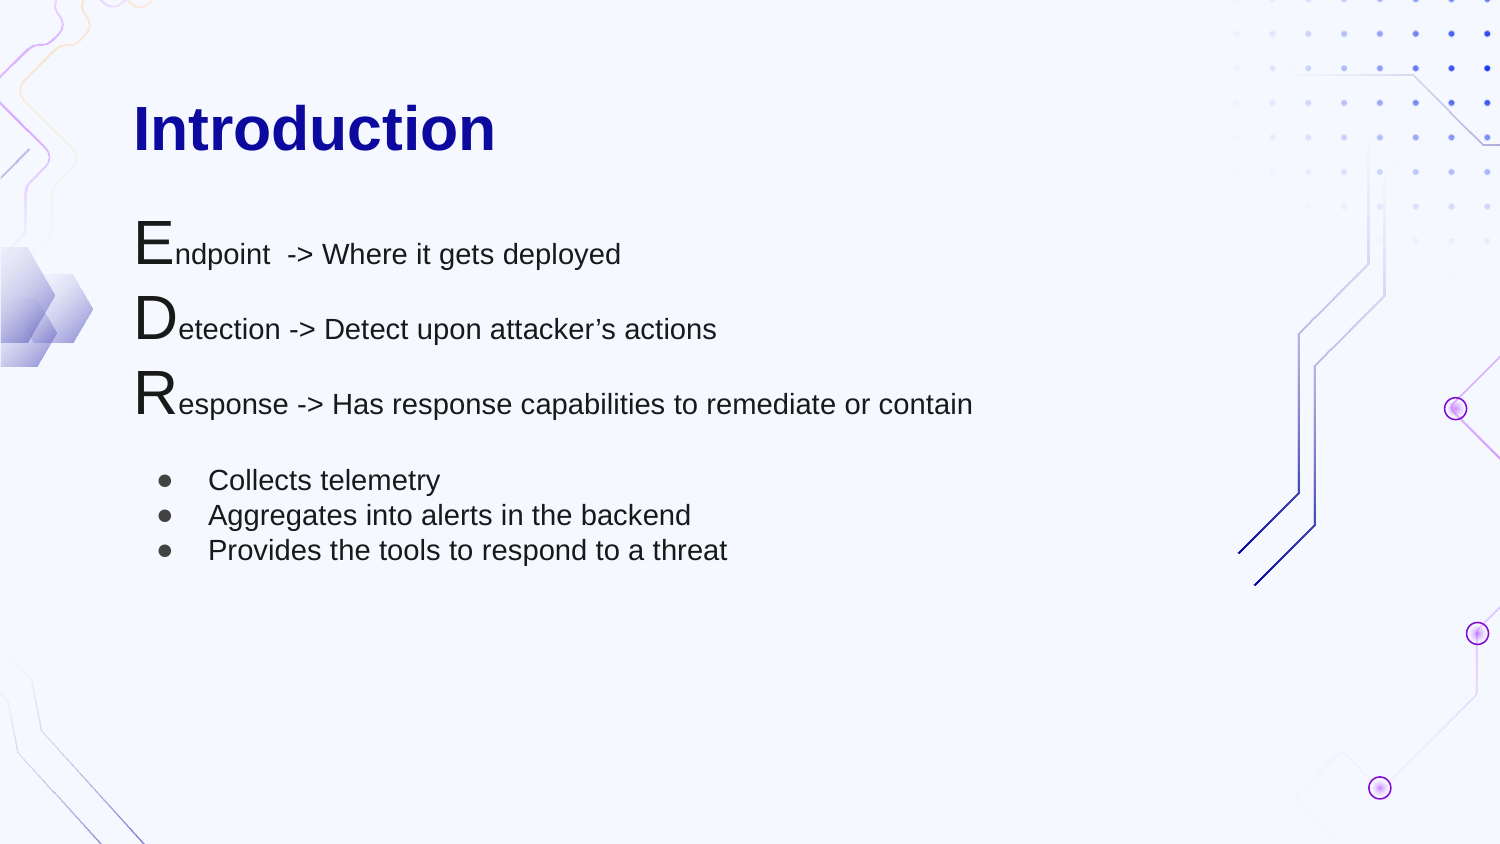

# Introduction
Endpoint  -> Where it gets deployed
Detection -> Detect upon attacker’s actions
Response -> Has response capabilities to remediate or contain

Collects telemetry
Aggregates into alerts in the backend
Provides the tools to respond to a threat